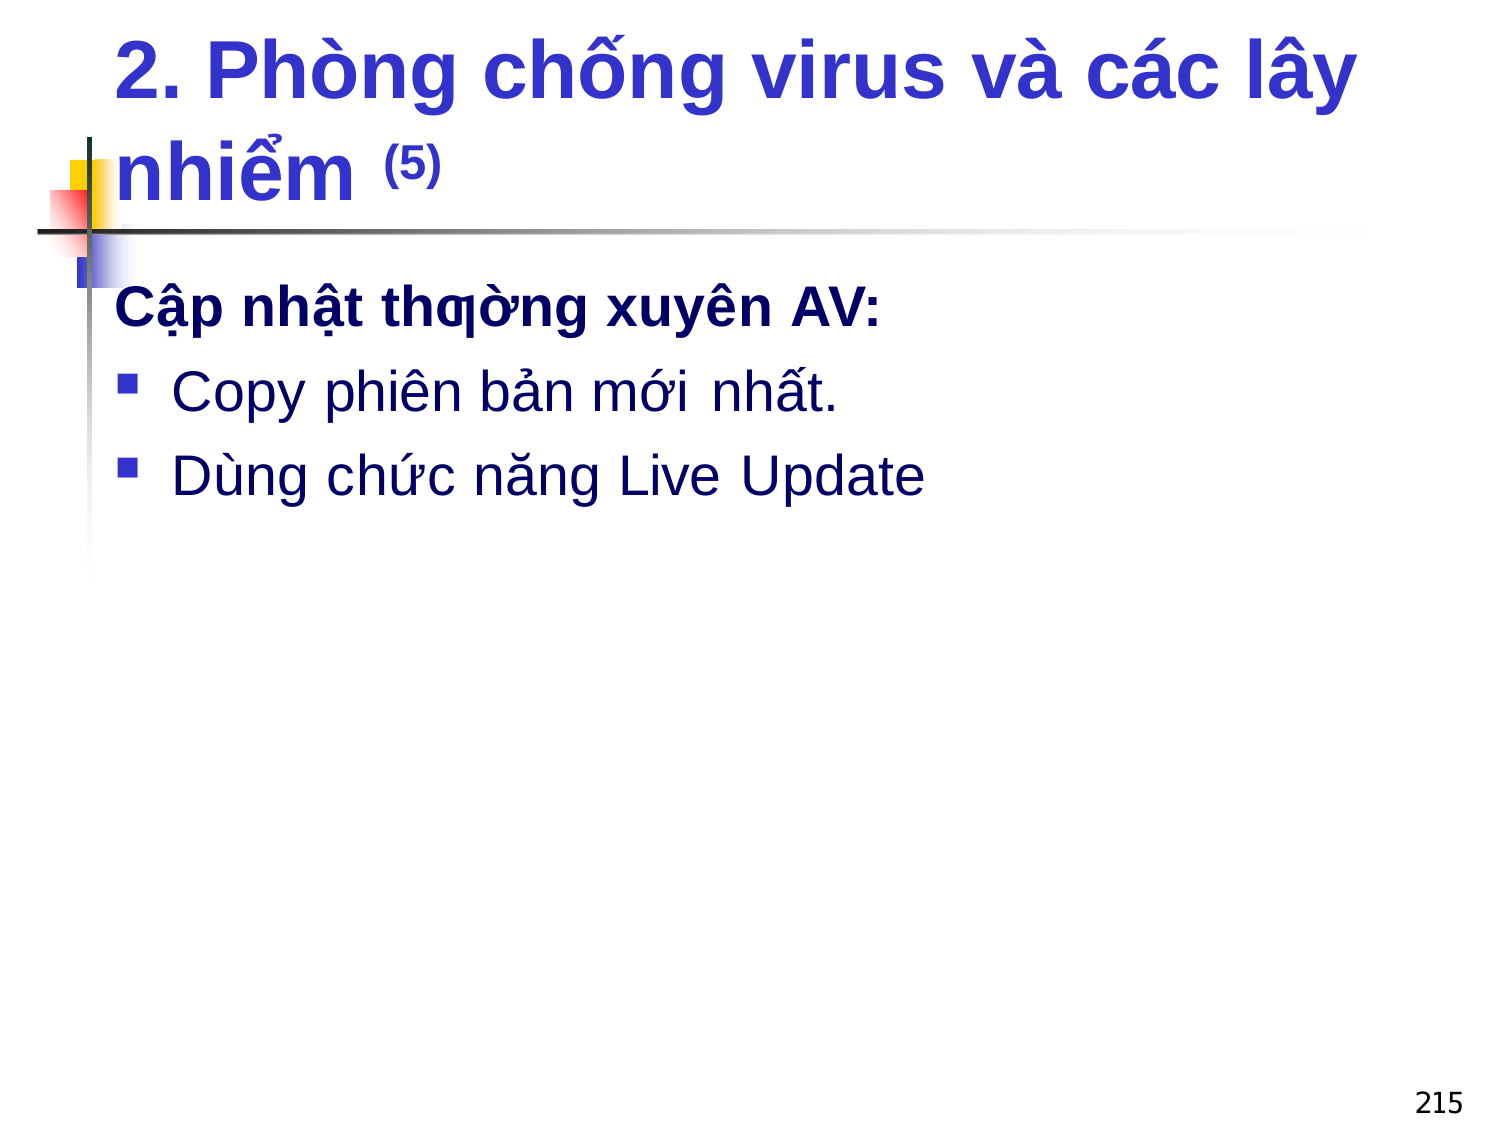

# 2. Phòng chống virus và các lây  nhiểm (5)
Cập nhật thƣờng xuyên AV:
Copy phiên bản mới nhất.
Dùng chức năng Live Update
215